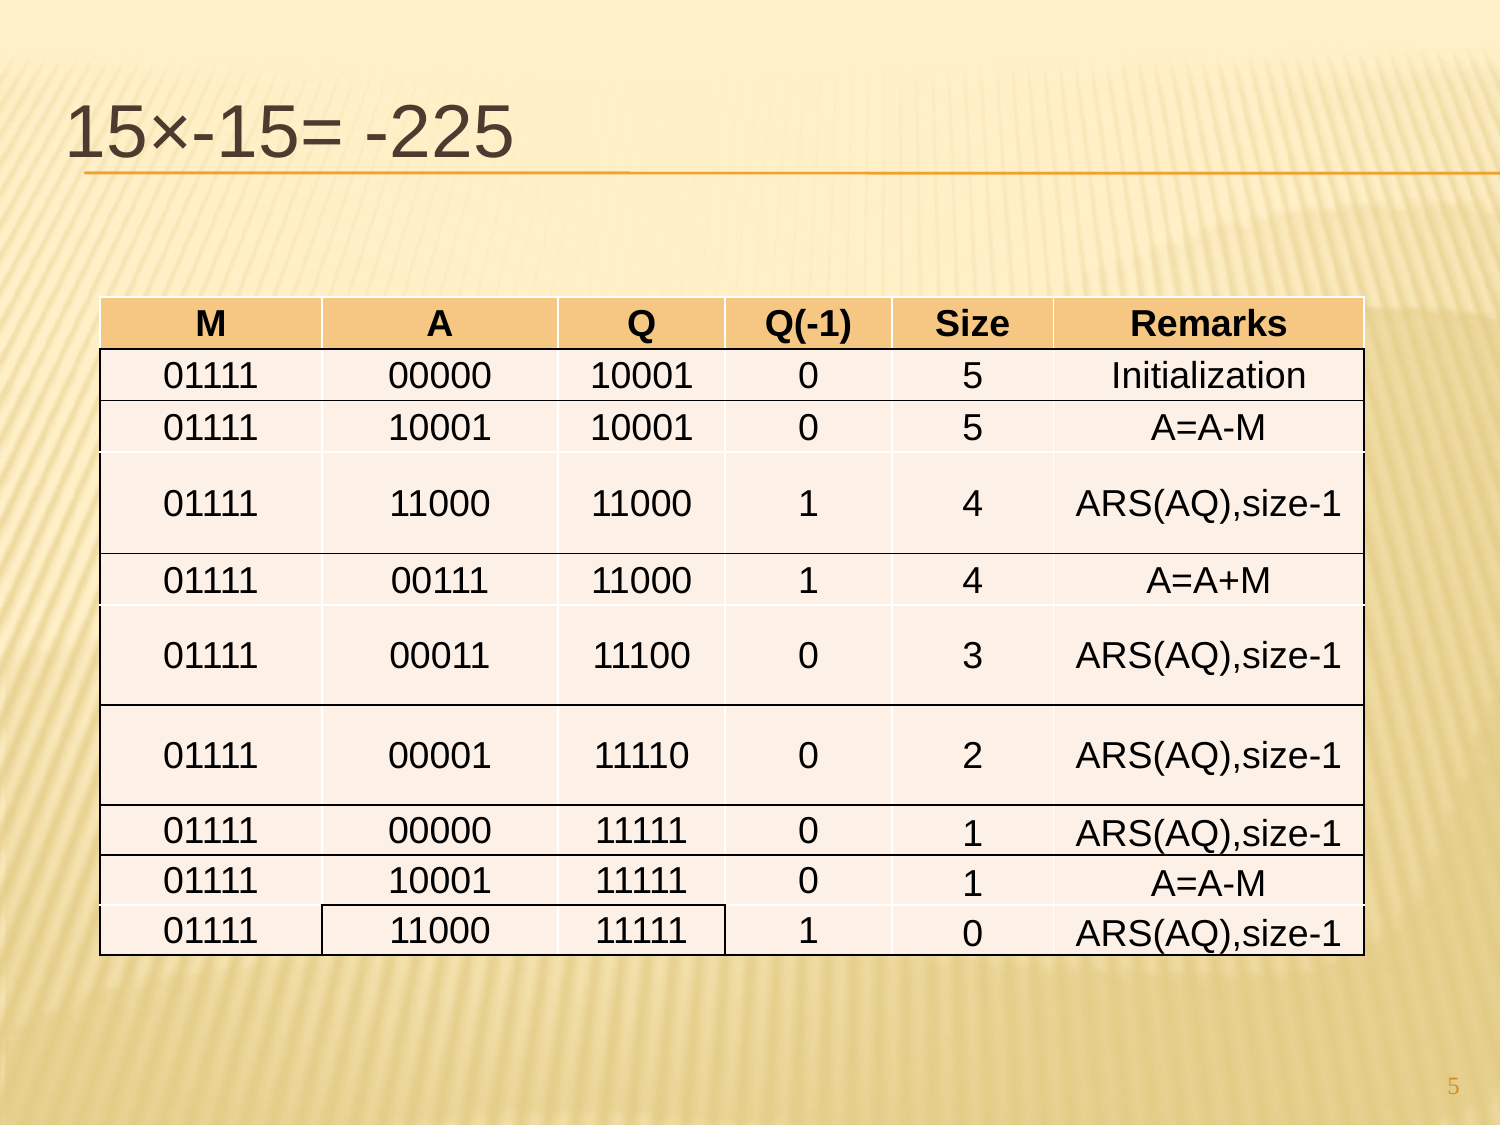

# 15×-15= -225
| M | A | Q | Q(-1) | Size | Remarks |
| --- | --- | --- | --- | --- | --- |
| 01111 | 00000 | 10001 | 0 | 5 | Initialization |
| 01111 | 10001 | 10001 | 0 | 5 | A=A-M |
| 01111 | 11000 | 11000 | 1 | 4 | ARS(AQ),size-1 |
| 01111 | 00111 | 11000 | 1 | 4 | A=A+M |
| 01111 | 00011 | 11100 | 0 | 3 | ARS(AQ),size-1 |
| 01111 | 00001 | 11110 | 0 | 2 | ARS(AQ),size-1 |
| 01111 | 00000 | 11111 | 0 | 1 | ARS(AQ),size-1 |
| 01111 | 10001 | 11111 | 0 | 1 | A=A-M |
| 01111 | 11000 | 11111 | 1 | 0 | ARS(AQ),size-1 |
5